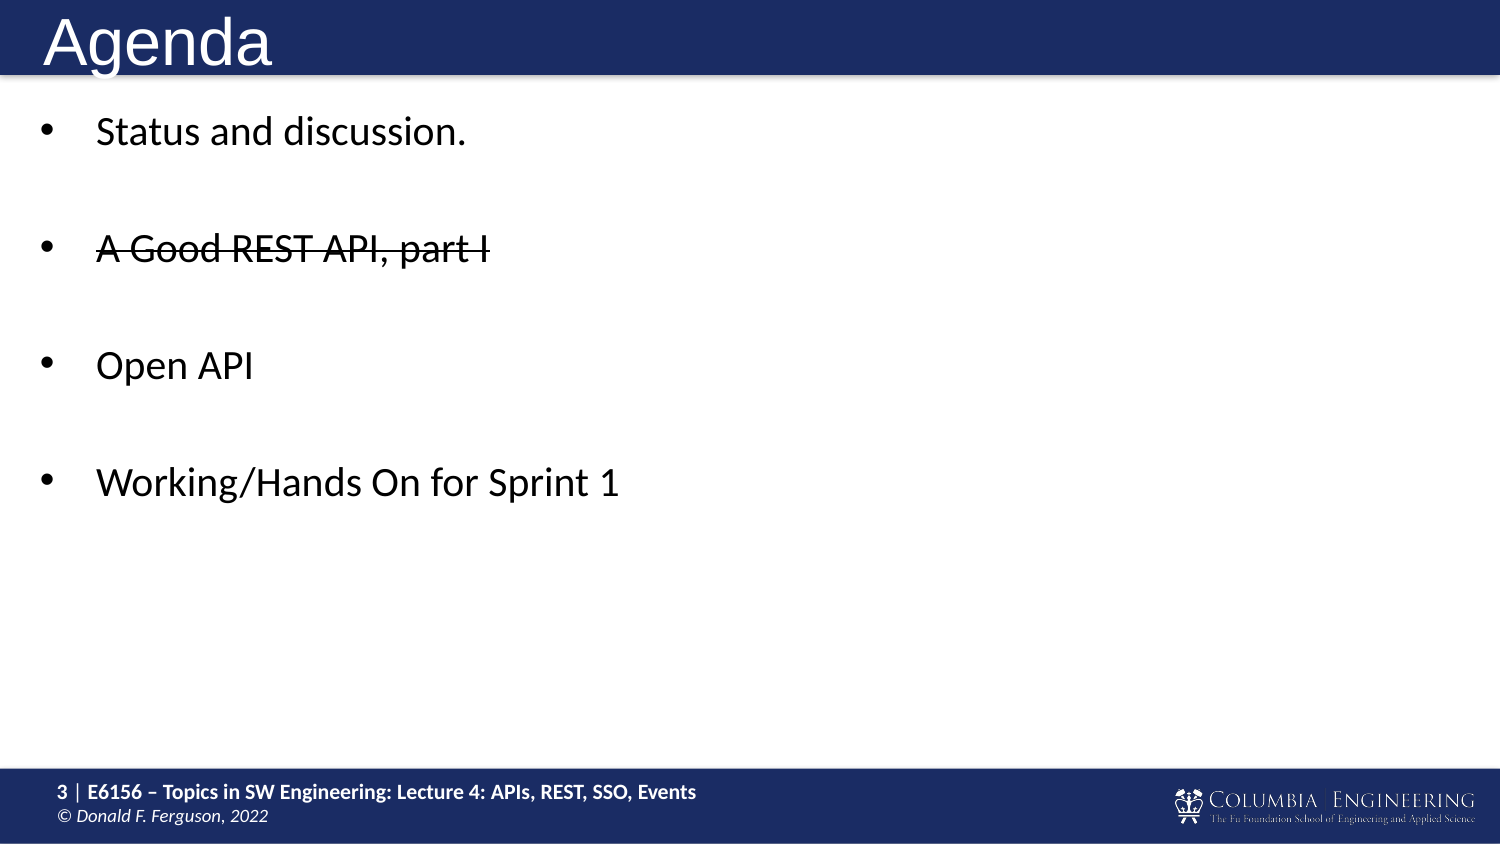

# Agenda
Status and discussion.

A Good REST API, part I

Open API

Working/Hands On for Sprint 1